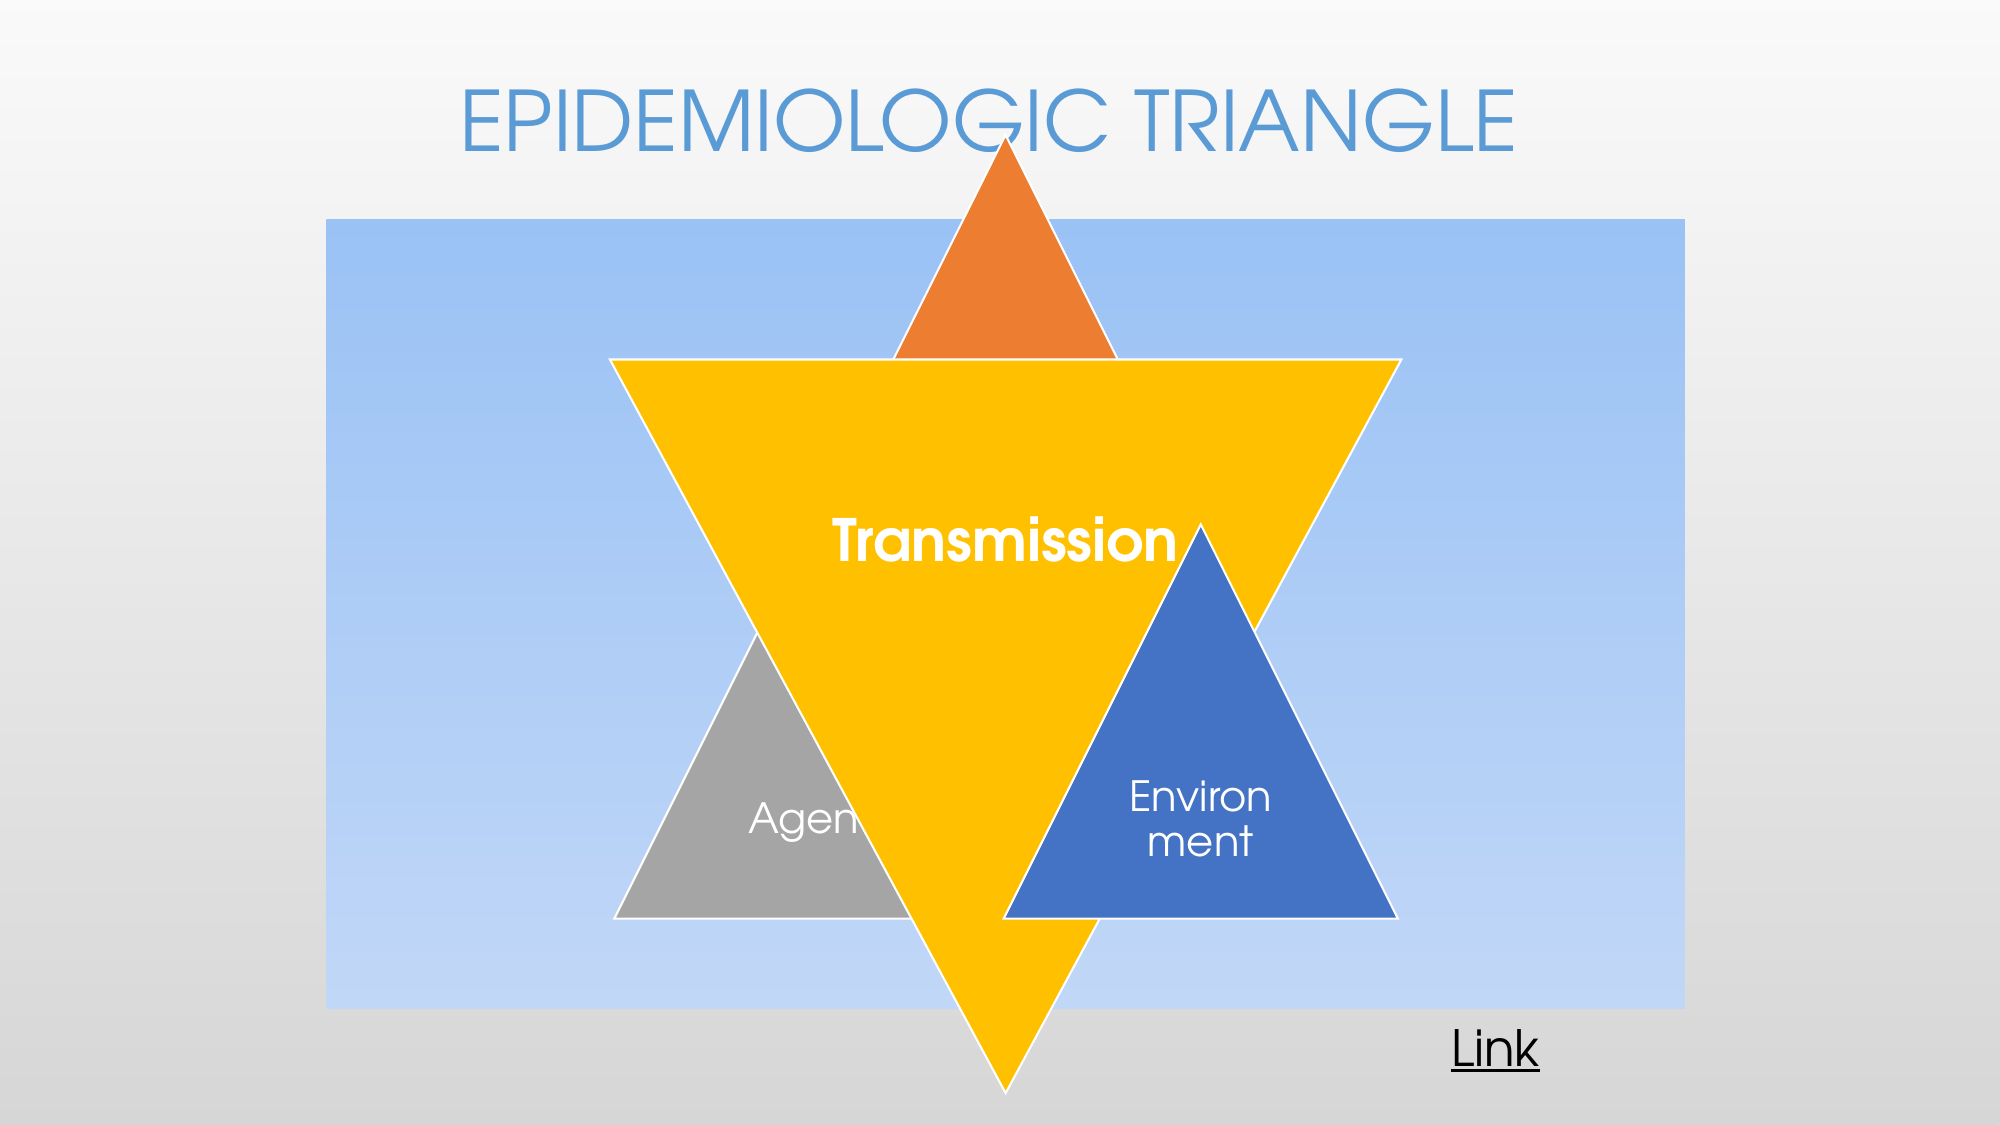

# Epidemiologic Triangle
Host
Agent
Transmission
Environment
Link